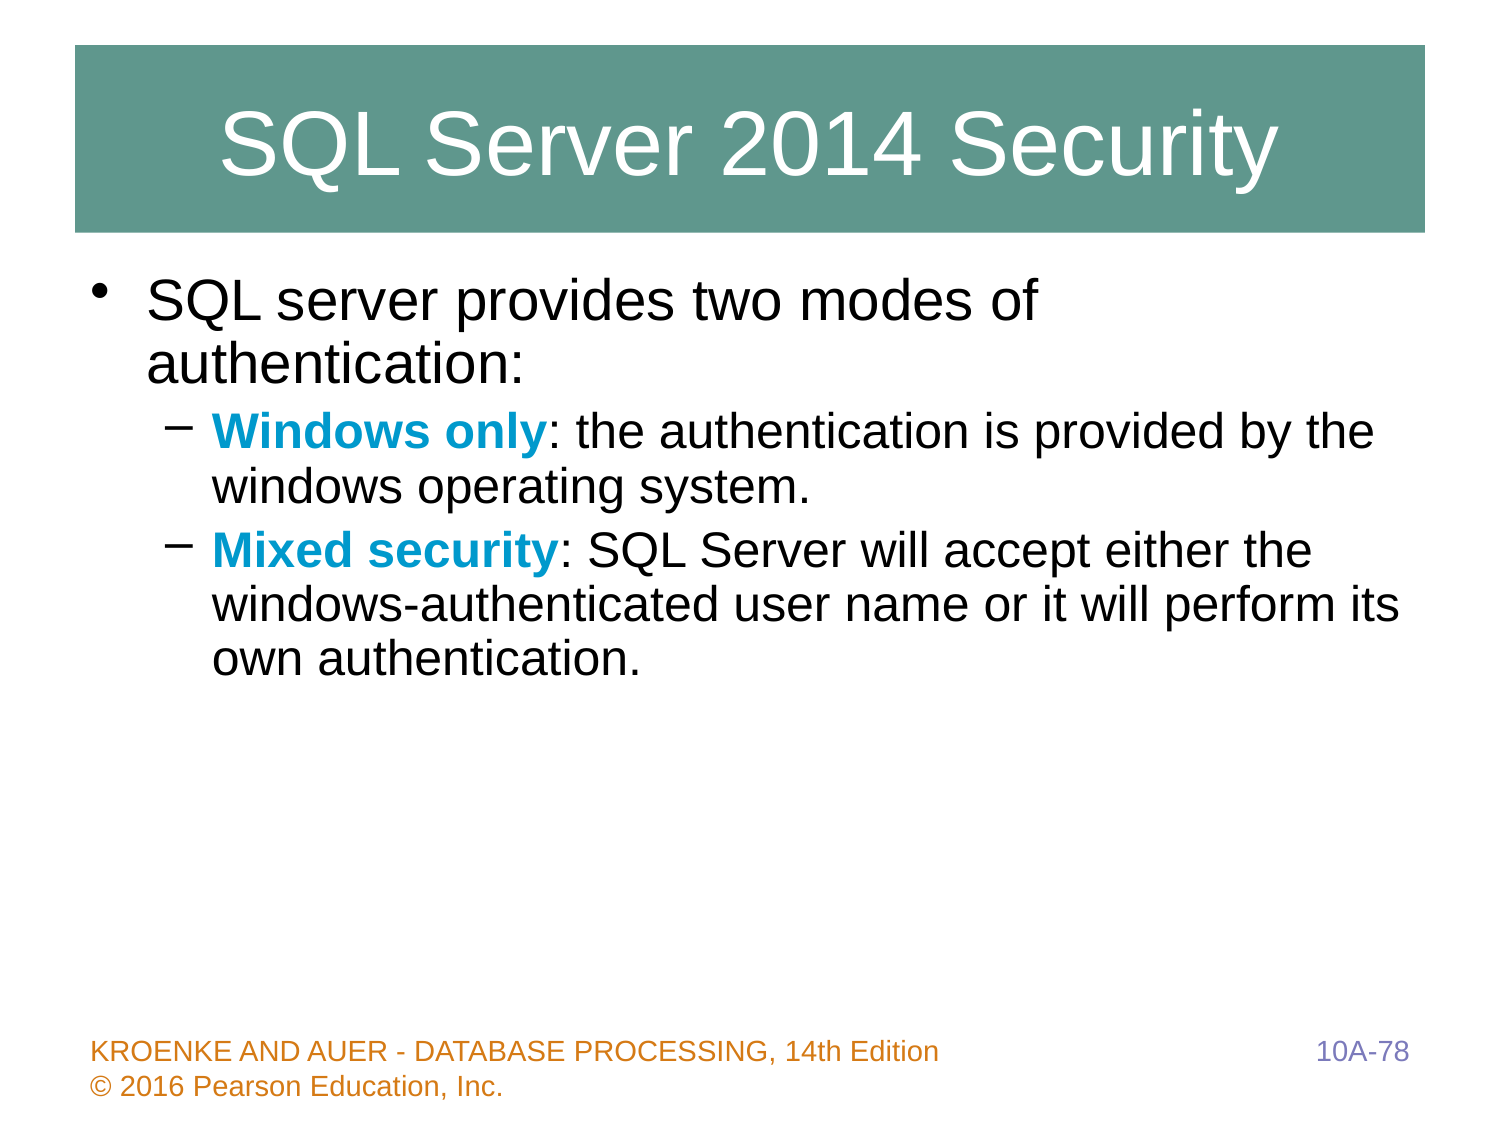

# SQL Server 2014 Security
SQL server provides two modes of authentication:
Windows only: the authentication is provided by the windows operating system.
Mixed security: SQL Server will accept either the windows-authenticated user name or it will perform its own authentication.
10A-78

KROENKE AND AUER - DATABASE PROCESSING, 14th Edition © 2016 Pearson Education, Inc.